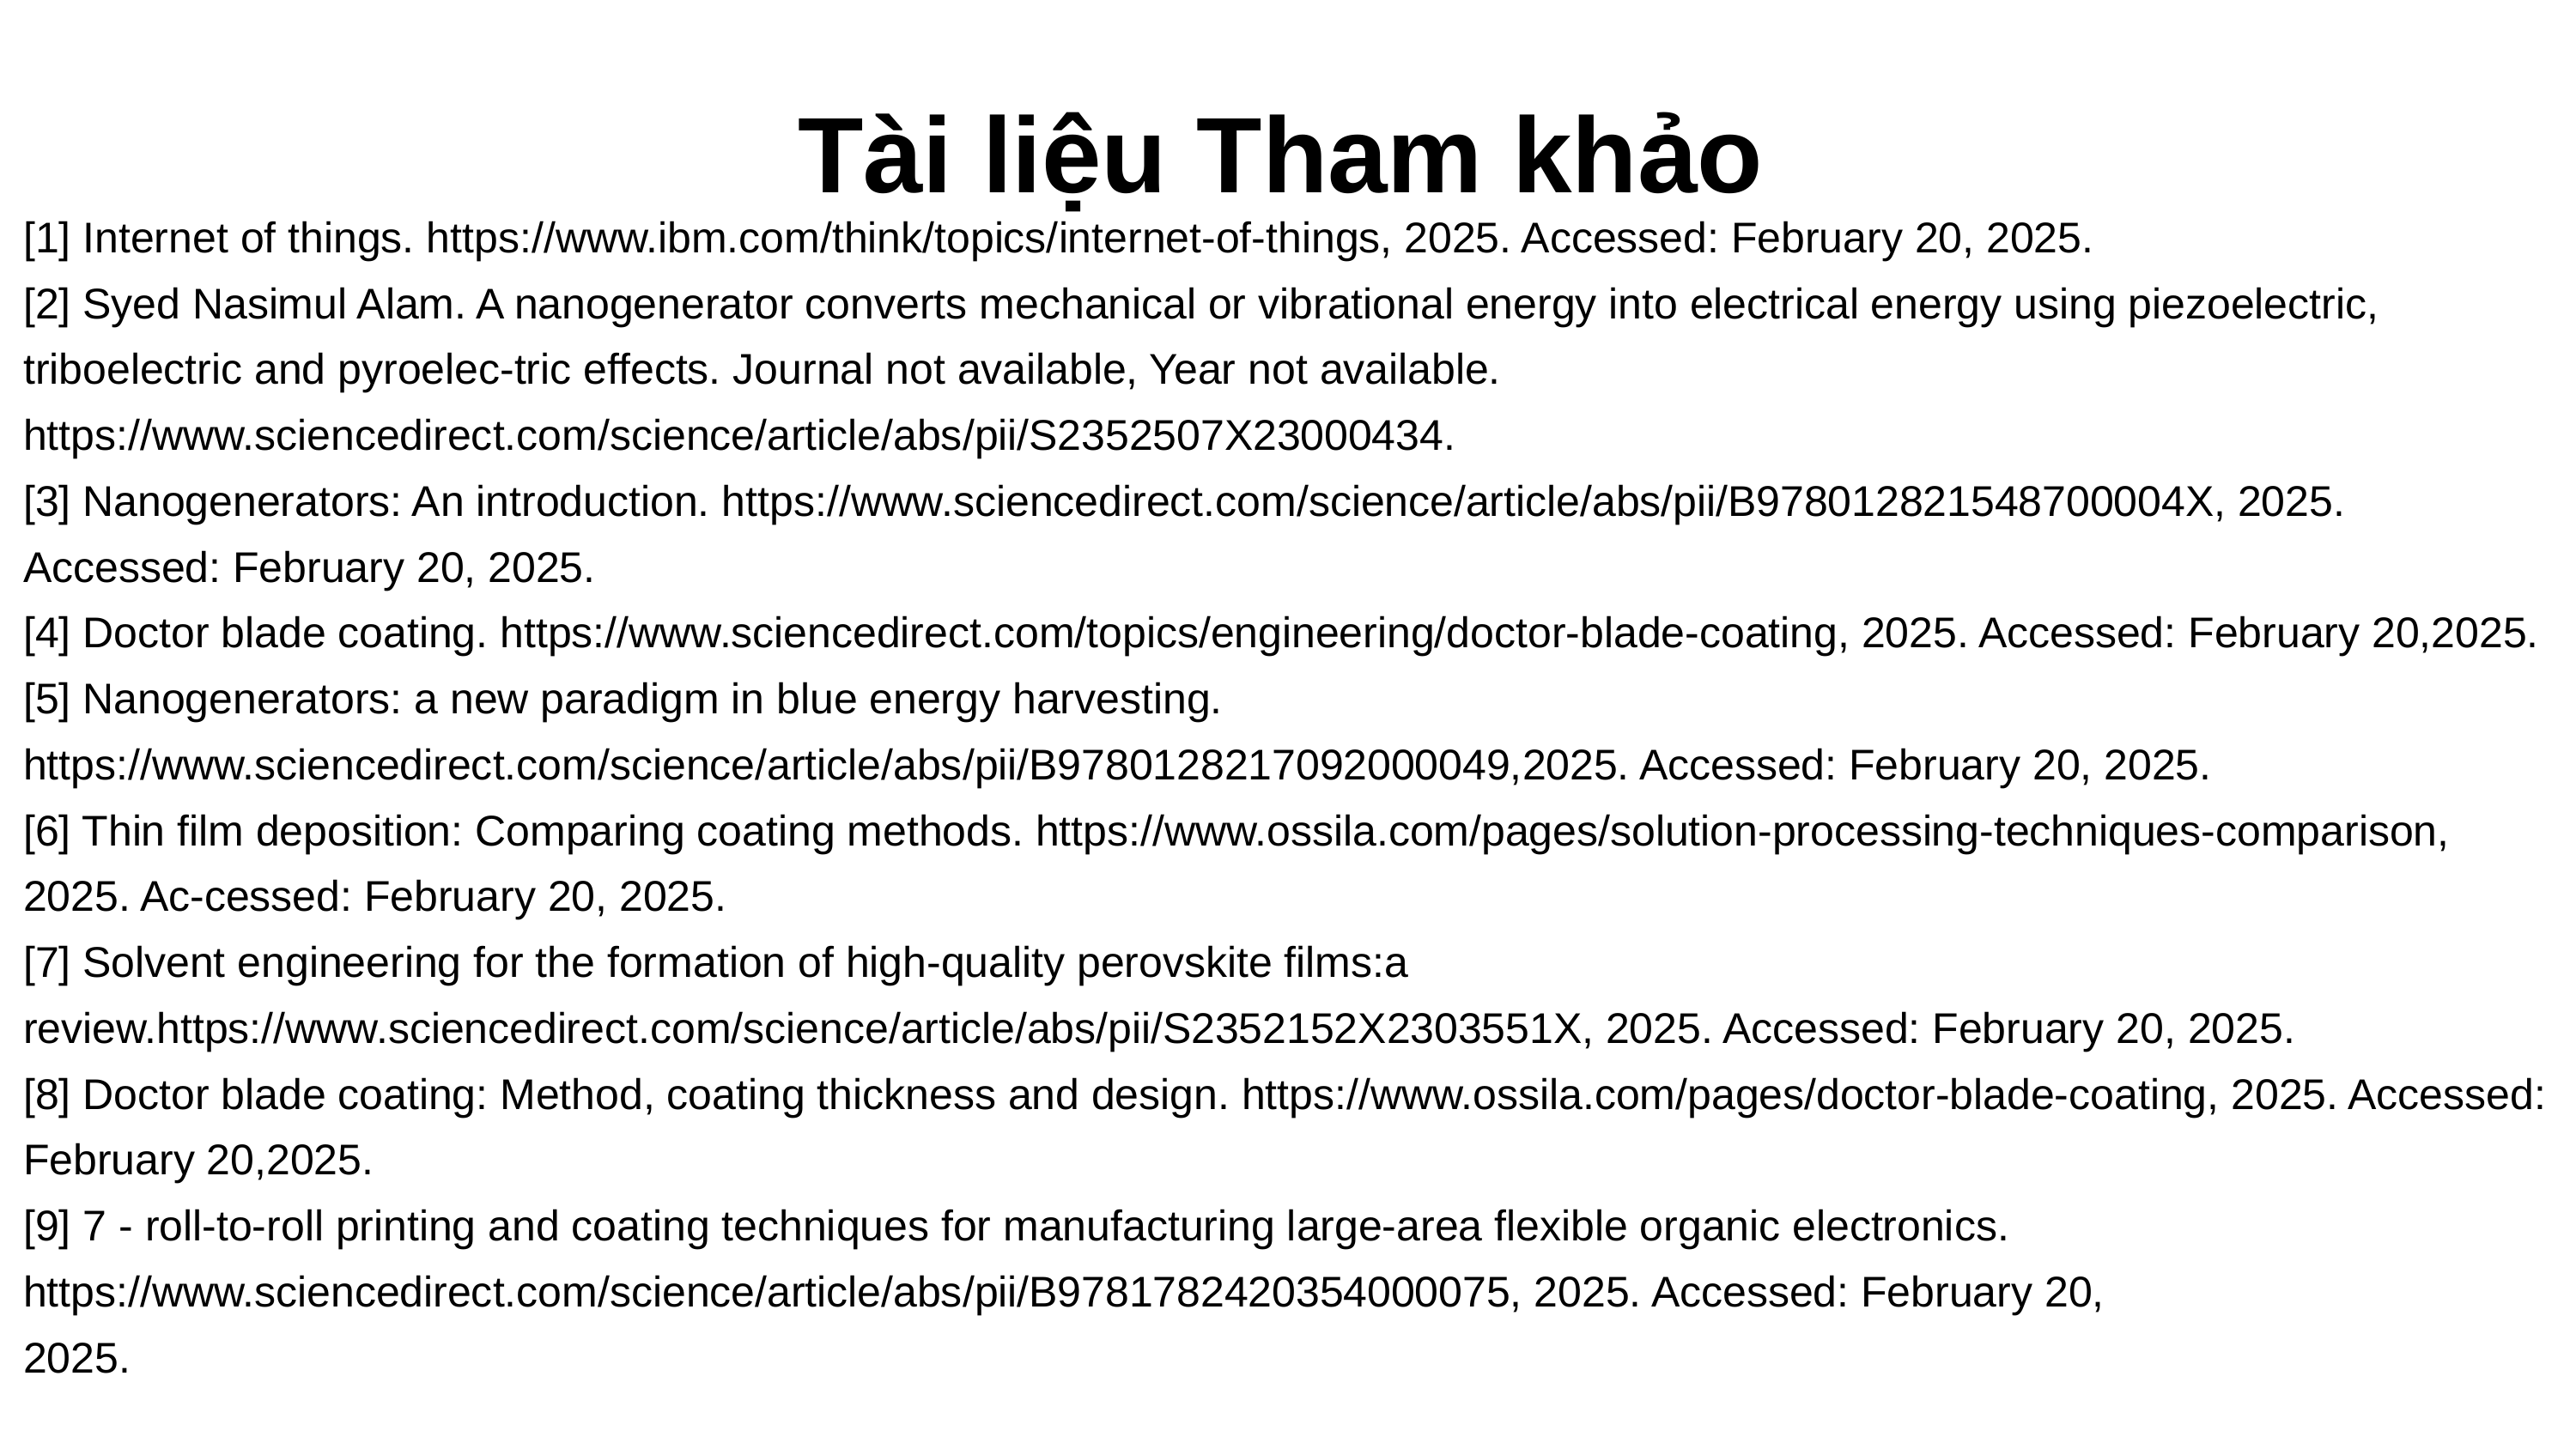

Tài liệu Tham khảo
[1] Internet of things. https://www.ibm.com/think/topics/internet-of-things, 2025. Accessed: February 20, 2025.
[2] Syed Nasimul Alam. A nanogenerator converts mechanical or vibrational energy into electrical energy using piezoelectric, triboelectric and pyroelec-tric effects. Journal not available, Year not available. https://www.sciencedirect.com/science/article/abs/pii/S2352507X23000434.
[3] Nanogenerators: An introduction. https://www.sciencedirect.com/science/article/abs/pii/B978012821548700004X, 2025. Accessed: February 20, 2025.
[4] Doctor blade coating. https://www.sciencedirect.com/topics/engineering/doctor-blade-coating, 2025. Accessed: February 20,2025.
[5] Nanogenerators: a new paradigm in blue energy harvesting. https://www.sciencedirect.com/science/article/abs/pii/B9780128217092000049,2025. Accessed: February 20, 2025.
[6] Thin film deposition: Comparing coating methods. https://www.ossila.com/pages/solution-processing-techniques-comparison, 2025. Ac-cessed: February 20, 2025.
[7] Solvent engineering for the formation of high-quality perovskite films:a review.https://www.sciencedirect.com/science/article/abs/pii/S2352152X2303551X, 2025. Accessed: February 20, 2025.
[8] Doctor blade coating: Method, coating thickness and design. https://www.ossila.com/pages/doctor-blade-coating, 2025. Accessed: February 20,2025.
[9] 7 - roll-to-roll printing and coating techniques for manufacturing large-area flexible organic electronics. https://www.sciencedirect.com/science/article/abs/pii/B9781782420354000075, 2025. Accessed: February 20,
2025.